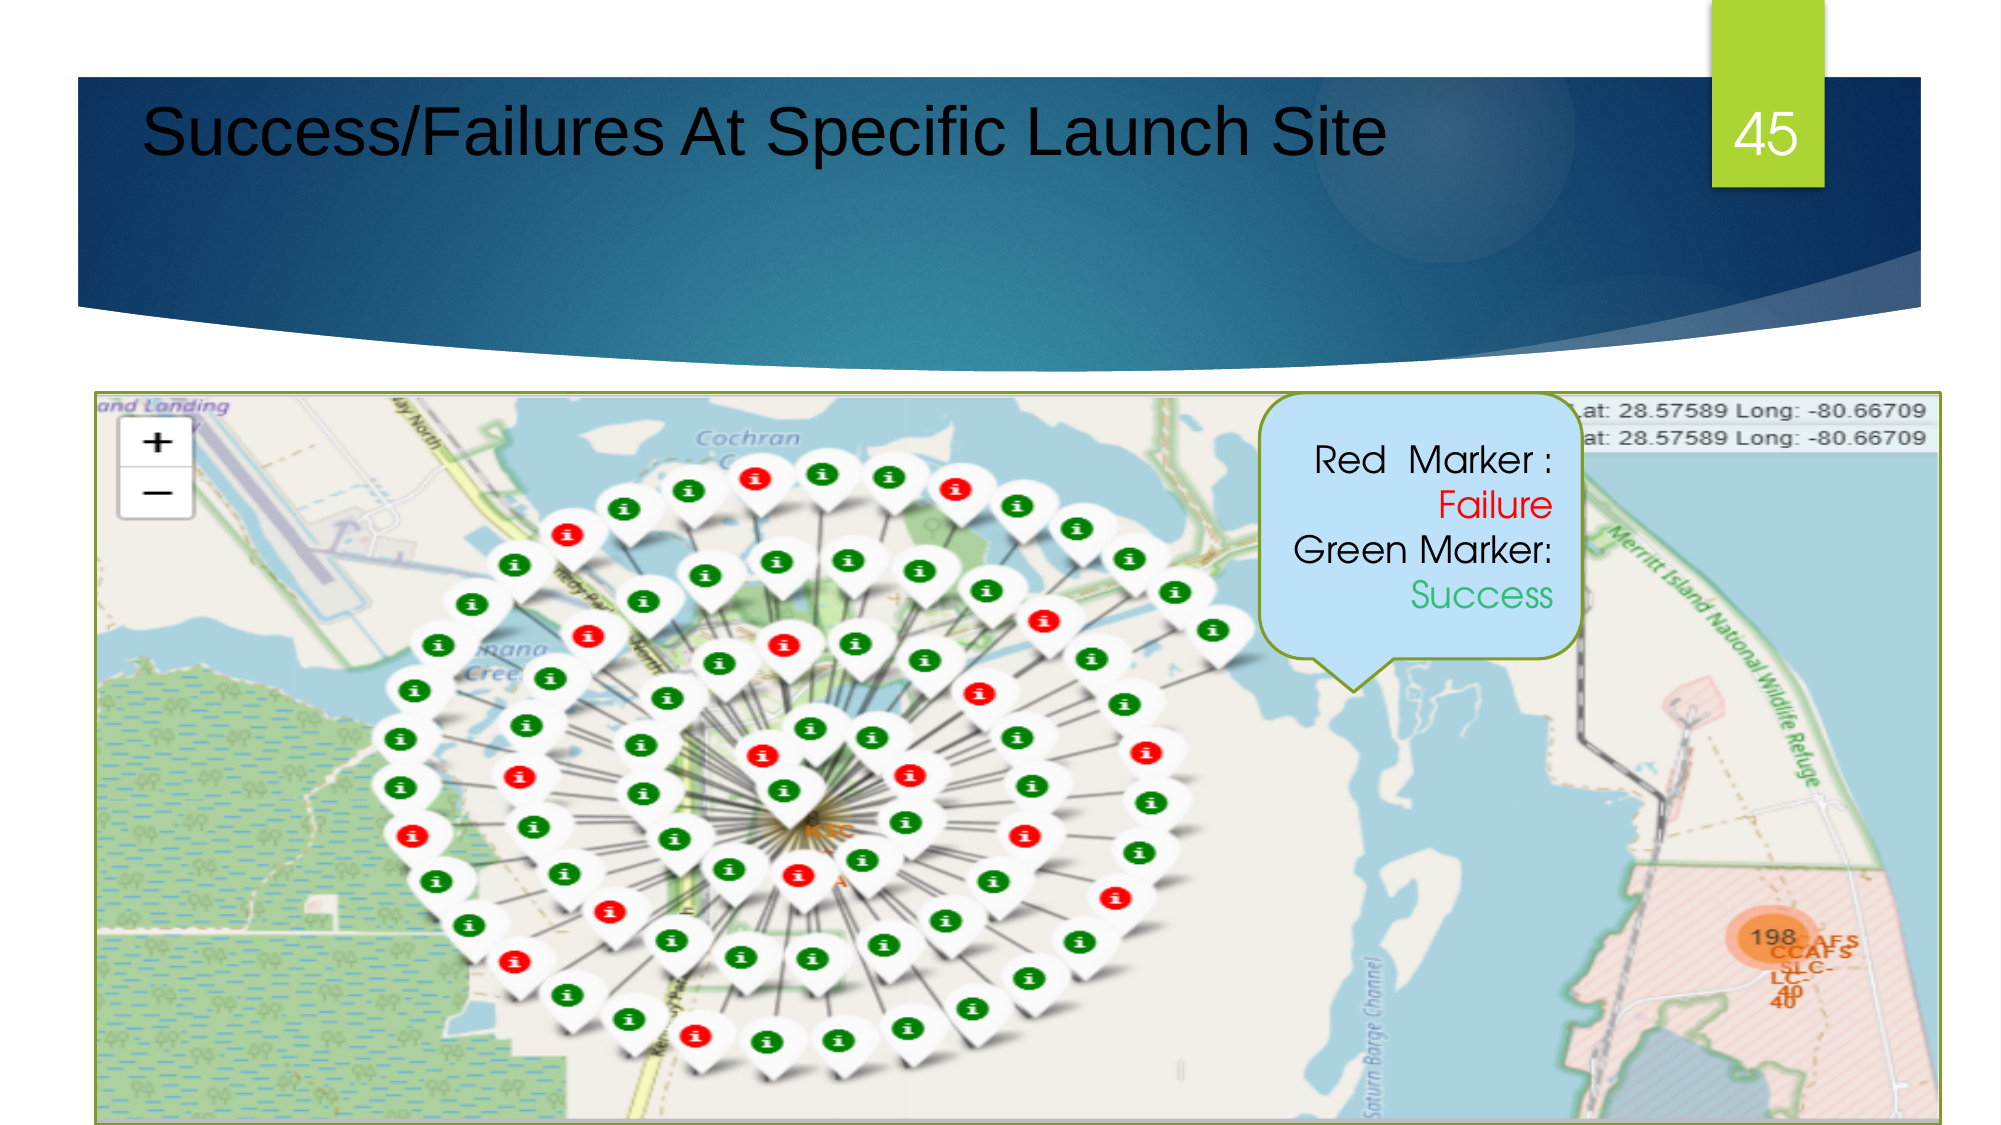

45
Success/Failures At Specific Launch Site

Red  Marker : Failure
Green Marker: Success